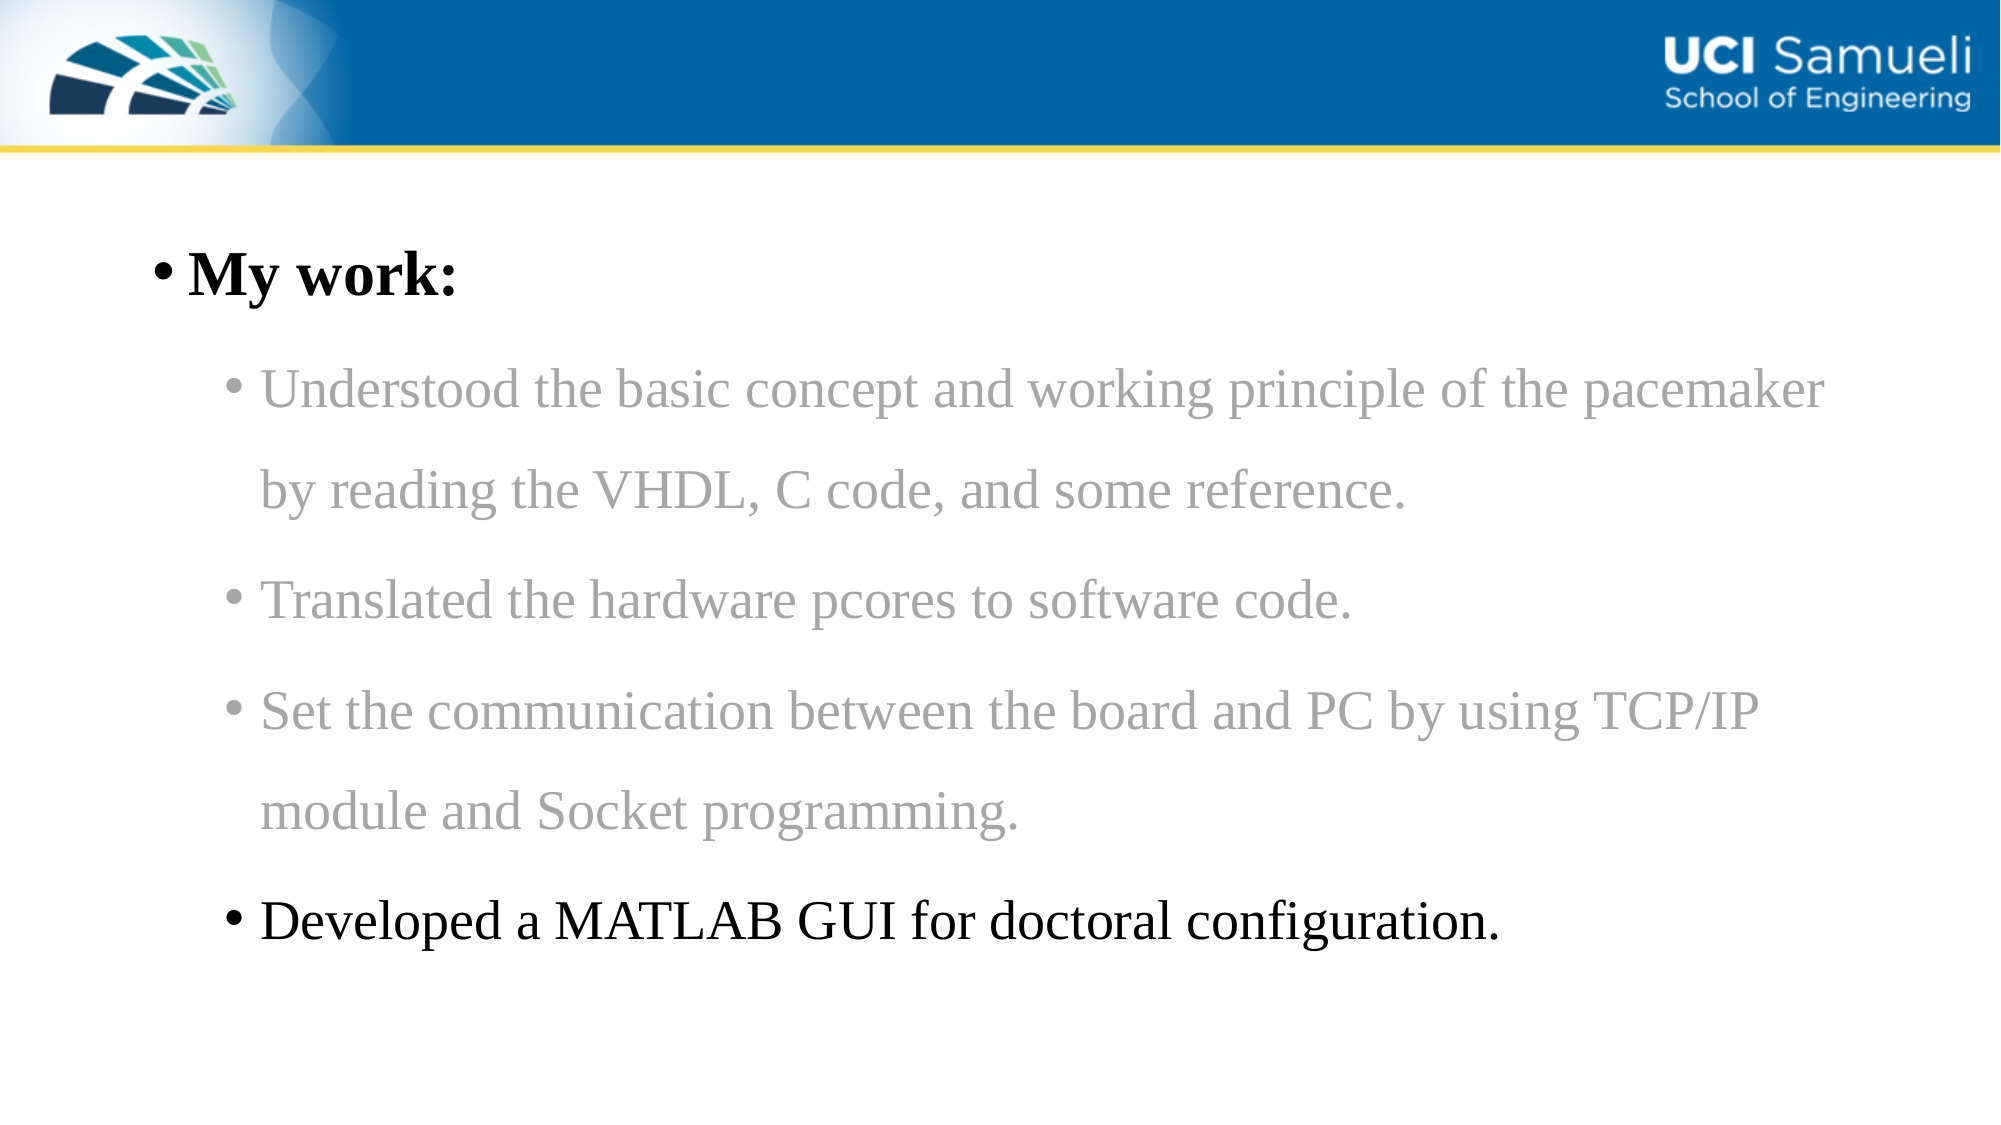

My work:
Understood the basic concept and working principle of the pacemaker by reading the VHDL, C code, and some reference.
Translated the hardware pcores to software code.
Set the communication between the board and PC by using TCP/IP module and Socket programming.
Developed a MATLAB GUI for doctoral configuration.